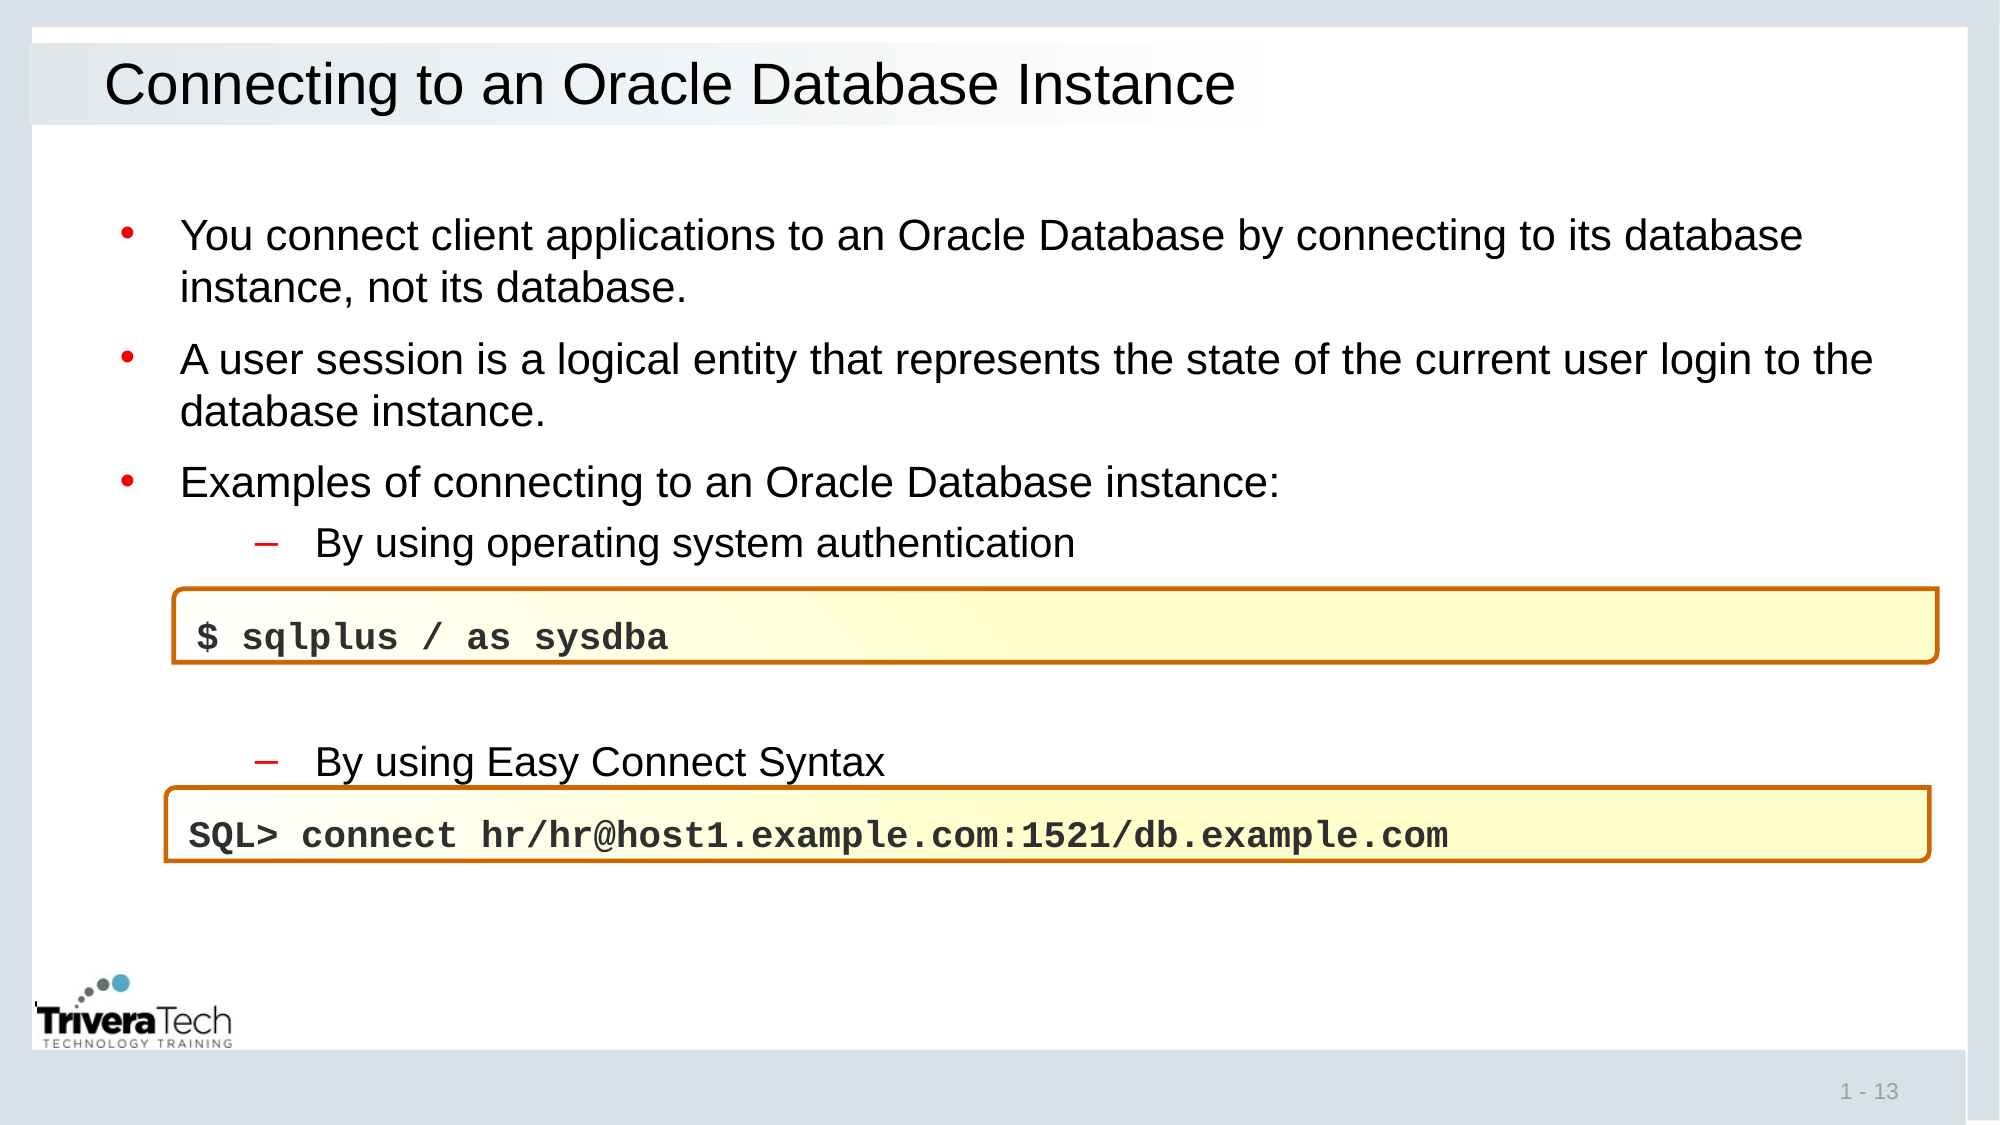

# Connecting to an Oracle Database Instance
You connect client applications to an Oracle Database by connecting to its database instance, not its database.
A user session is a logical entity that represents the state of the current user login to the database instance.
Examples of connecting to an Oracle Database instance:
By using operating system authentication

By using Easy Connect Syntax
$ sqlplus / as sysdba
SQL> connect hr/hr@host1.example.com:1521/db.example.com